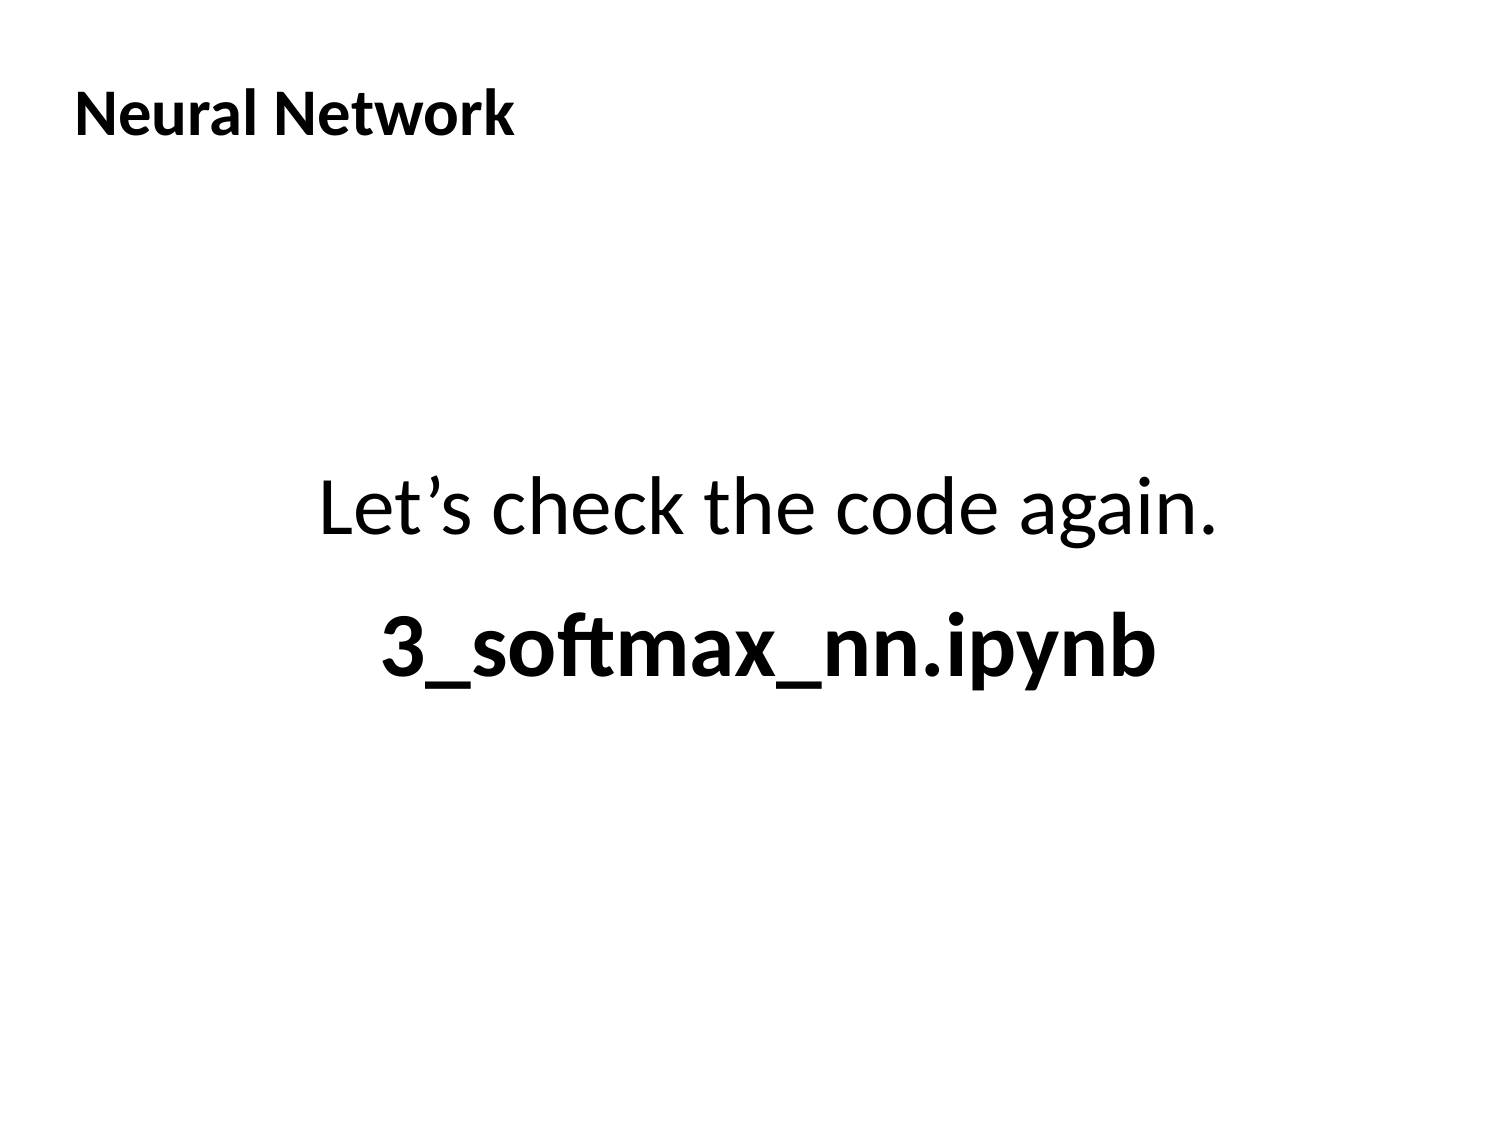

Neural Network
Let’s check the code again.
3_softmax_nn.ipynb